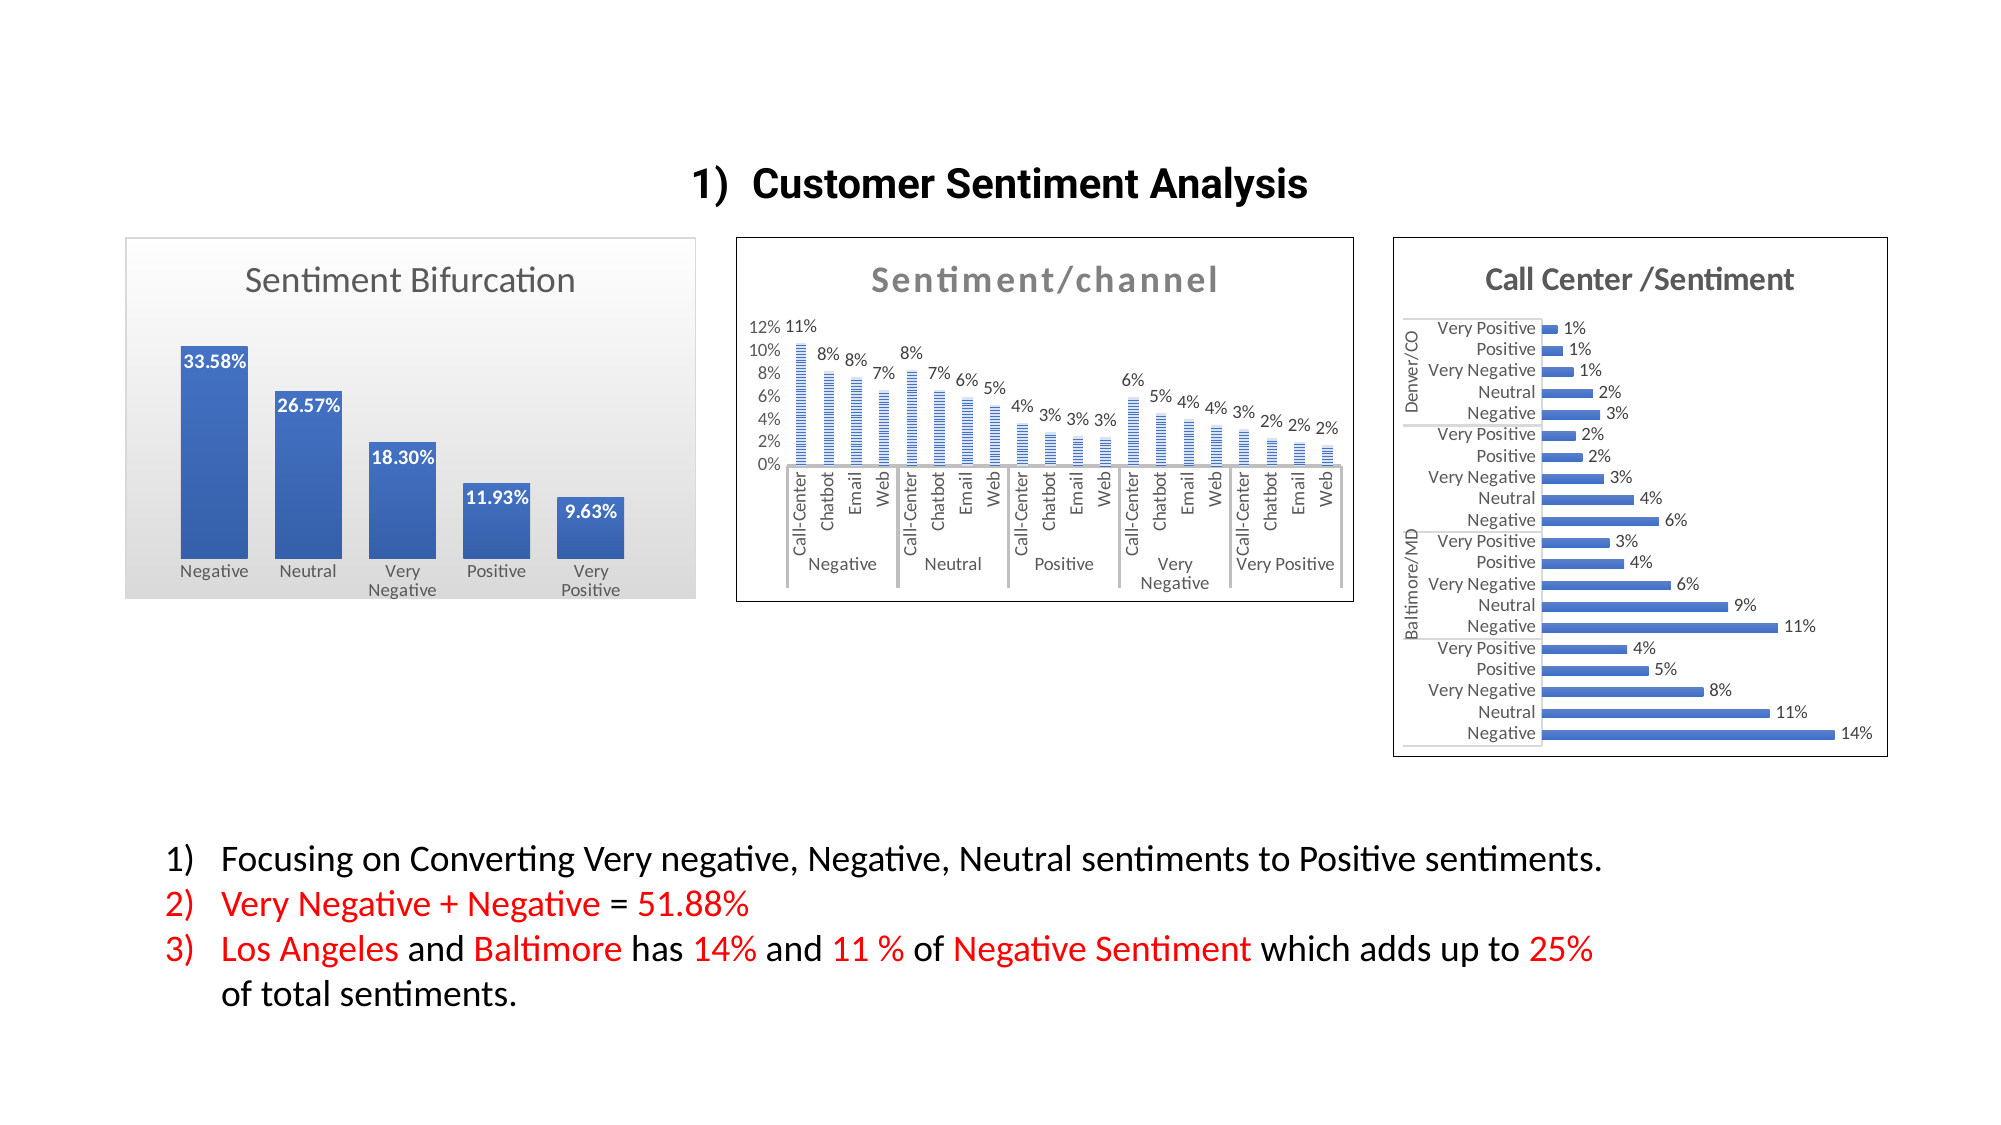

# 1) Customer Sentiment Analysis

### Chart: Sentiment Bifurcation

| Category | Total |
|---|---|
| Negative | 0.3358134167451183 |
| Neutral | 0.26566248595462966 |
| Very Negative | 0.18299978742142184 |
| Positive | 0.11925658234383067 |
| Very Positive | 0.09626772753499954 |

### Chart: Sentiment/channel

| Category | Total |
|---|---|
| Call-Center | 0.10835433812141274 |
| Chatbot | 0.08311822405782138 |
| Email | 0.0778948647089192 |
| Web | 0.06644598985696498 |
| Call-Center | 0.0845455373682772 |
| Chatbot | 0.06681041027665584 |
| Email | 0.06046342130037353 |
| Web | 0.05384311700932309 |
| Call-Center | 0.037808618542925686 |
| Chatbot | 0.02985210604634213 |
| Email | 0.02620790184943363 |
| Web | 0.02538795590512922 |
| Call-Center | 0.060220474353912964 |
| Chatbot | 0.046342130037353095 |
| Email | 0.0408150870053752 |
| Web | 0.035622096024780586 |
| Call-Center | 0.0320689969327948 |
| Chatbot | 0.024568009960824803 |
| Email | 0.021348962920222297 |
| Web | 0.018281757721157643 |

### Chart: Call Center /Sentiment

| Category | Total |
|---|---|
| Negative | 0.13969449421482583 |
| Neutral | 0.10865802180448844 |
| Very Negative | 0.07704455039630721 |
| Positive | 0.05086701691518115 |
| Very Positive | 0.04063287679552978 |
| Negative | 0.11257554131616508 |
| Neutral | 0.08882747729964469 |
| Very Negative | 0.06149594582283094 |
| Positive | 0.0391448267484588 |
| Very Positive | 0.03219047040602509 |
| Negative | 0.055847429317622765 |
| Neutral | 0.04388229220443986 |
| Very Negative | 0.02951805399495885 |
| Positive | 0.019253545506999908 |
| Very Positive | 0.016064866834704972 |
| Negative | 0.0276959518965046 |
| Neutral | 0.02429469464605667 |
| Very Negative | 0.01494123720732485 |
| Positive | 0.009991193173190804 |
| Very Positive | 0.007379513498739713 |
Focusing on Converting Very negative, Negative, Neutral sentiments to Positive sentiments.
Very Negative + Negative = 51.88%
Los Angeles and Baltimore has 14% and 11 % of Negative Sentiment which adds up to 25% of total sentiments.